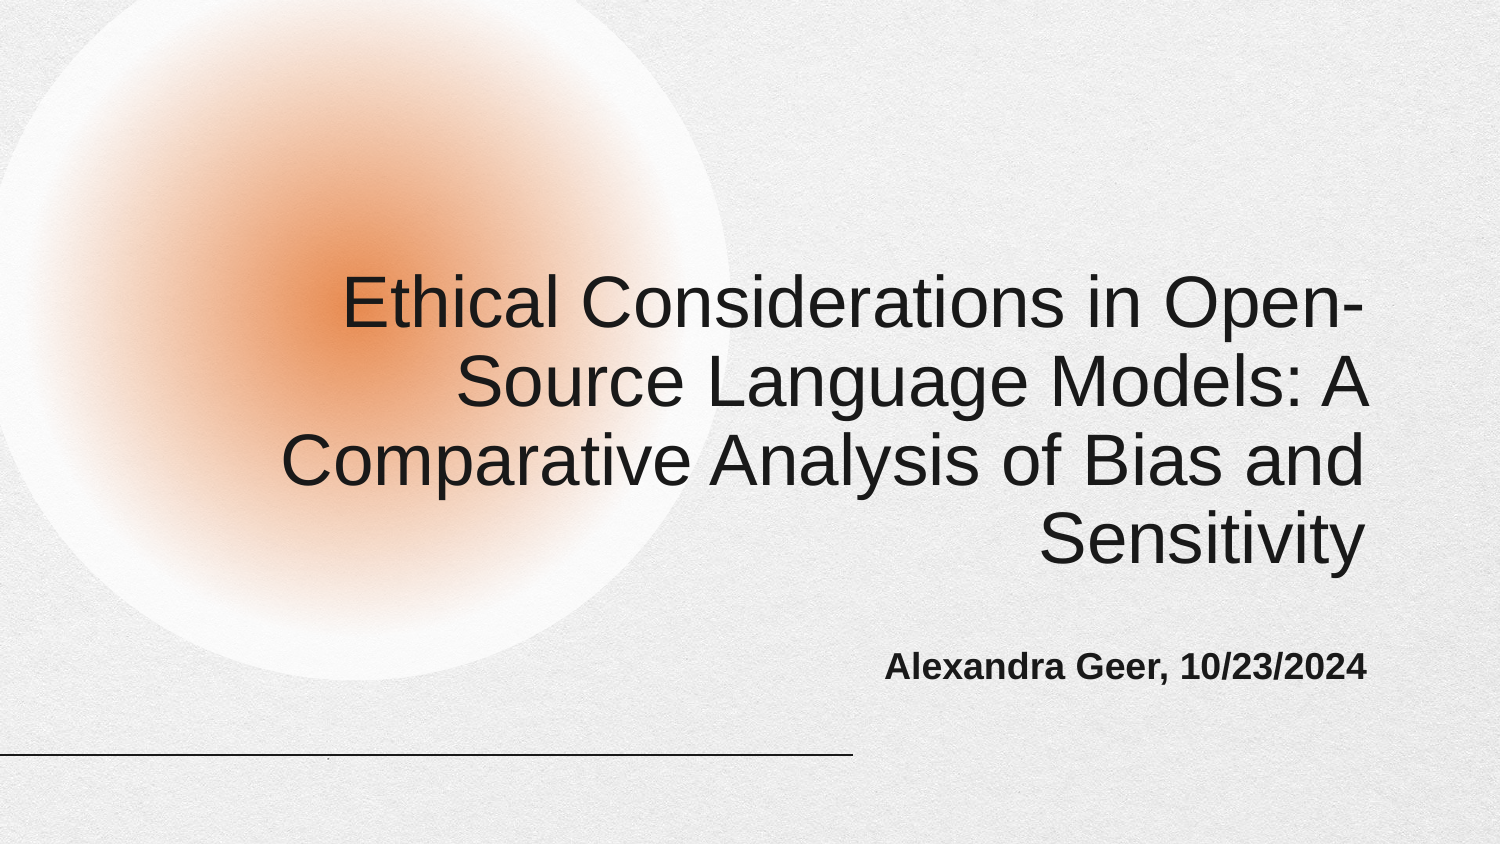

# Ethical Considerations in Open-Source Language Models: A Comparative Analysis of Bias and Sensitivity
Alexandra Geer, 10/23/2024